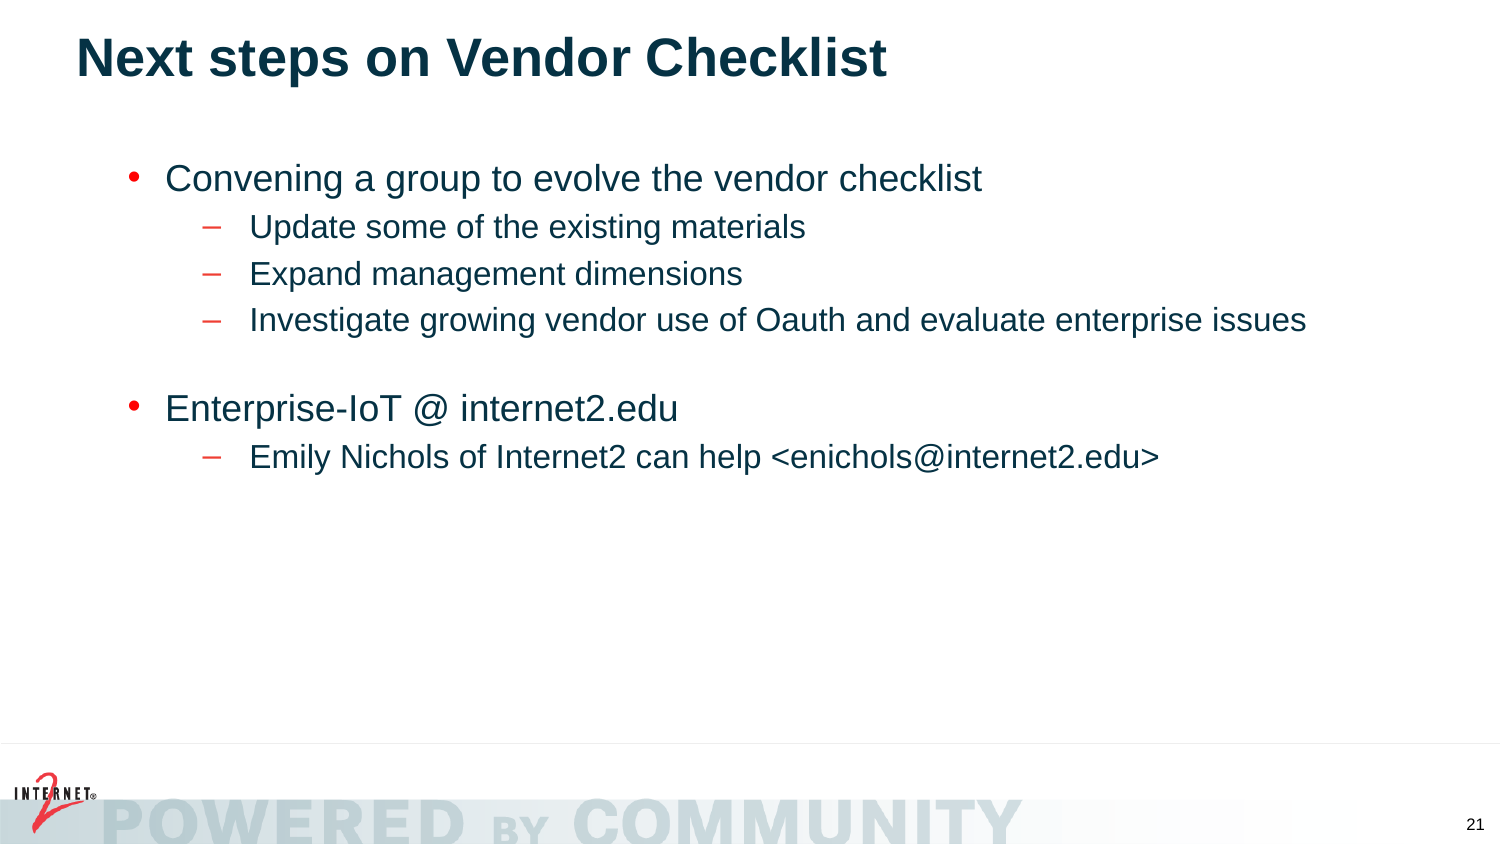

# Next steps on Vendor Checklist
Convening a group to evolve the vendor checklist
Update some of the existing materials
Expand management dimensions
Investigate growing vendor use of Oauth and evaluate enterprise issues

Enterprise-IoT @ internet2.edu
Emily Nichols of Internet2 can help <enichols@internet2.edu>